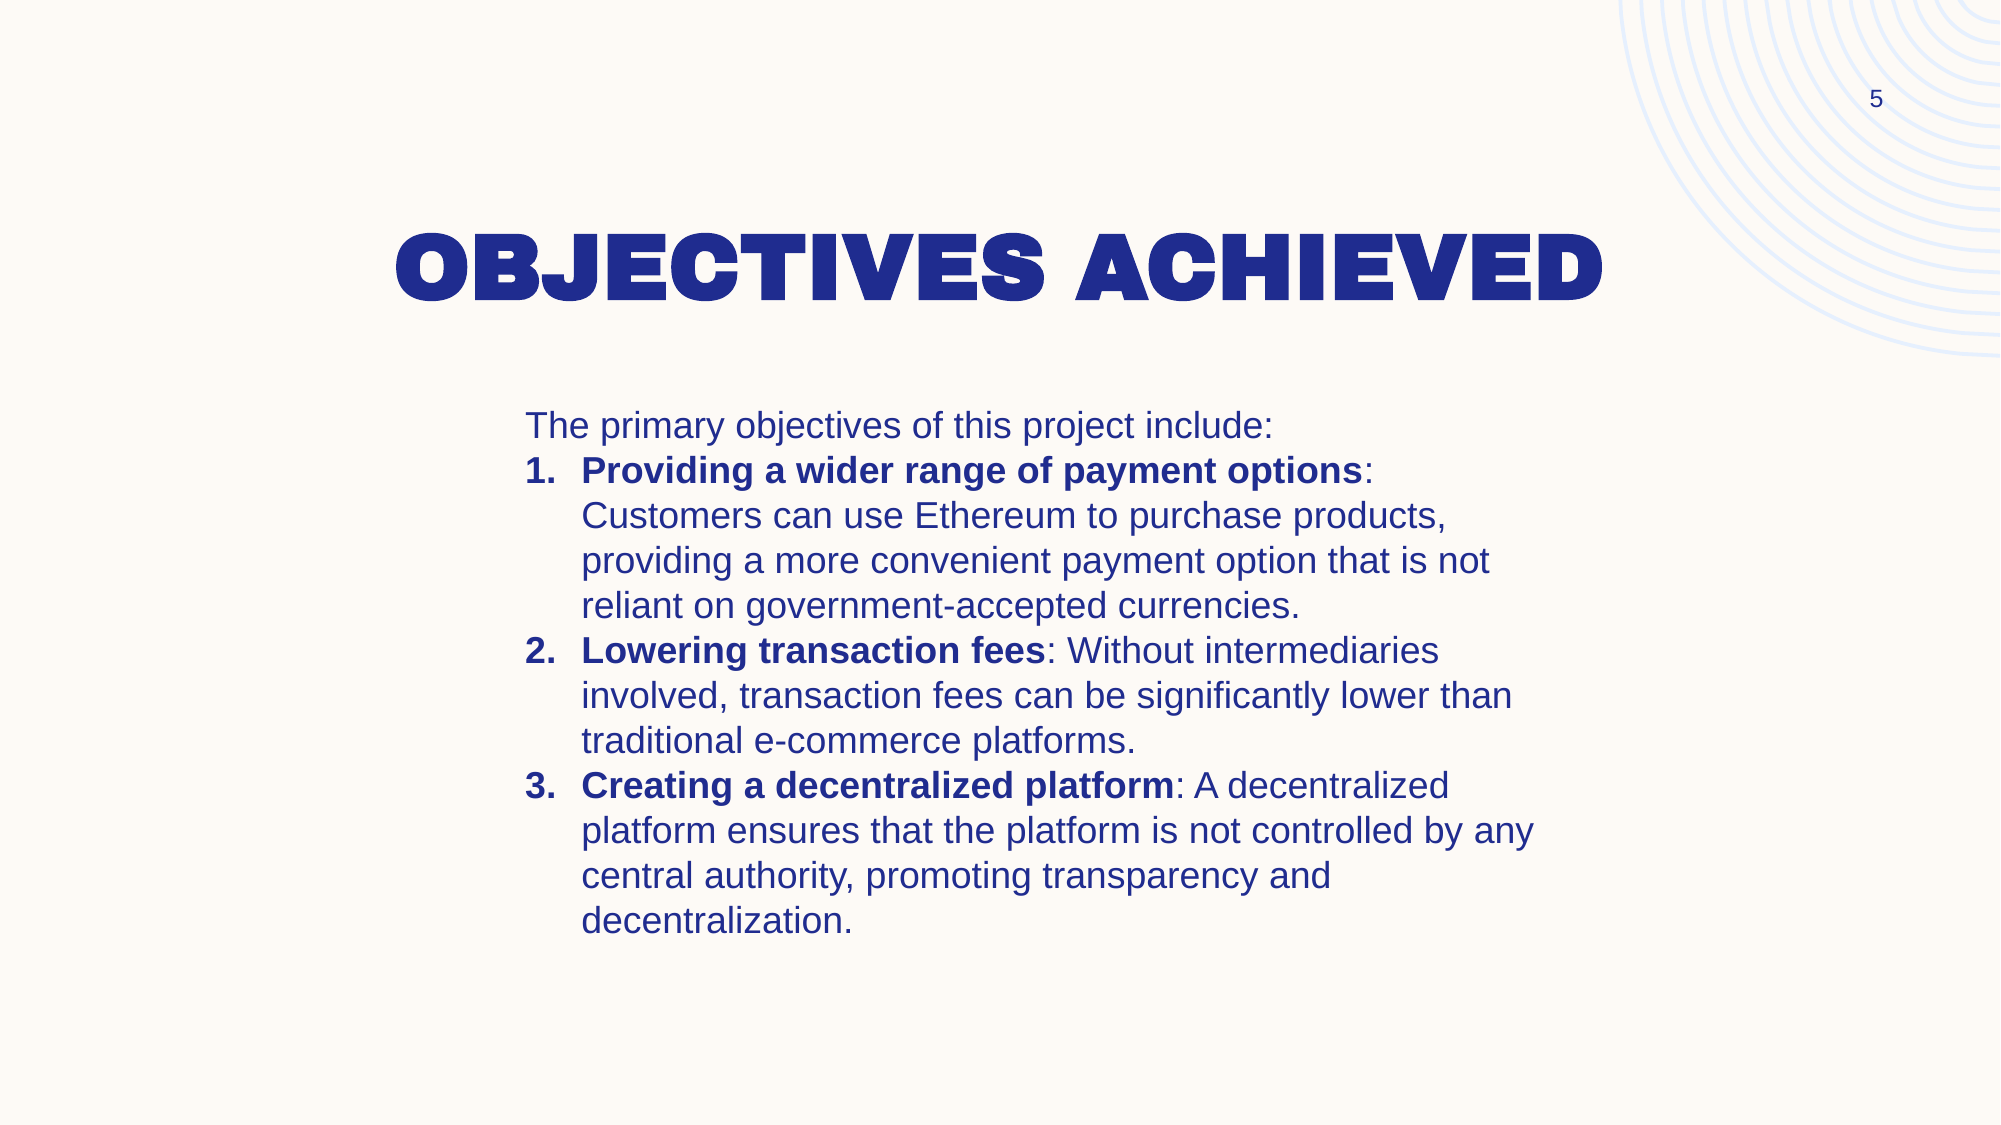

5
# Objectives Achieved
The primary objectives of this project include:
Providing a wider range of payment options: Customers can use Ethereum to purchase products, providing a more convenient payment option that is not reliant on government-accepted currencies.
Lowering transaction fees: Without intermediaries involved, transaction fees can be significantly lower than traditional e-commerce platforms.
Creating a decentralized platform: A decentralized platform ensures that the platform is not controlled by any central authority, promoting transparency and decentralization.